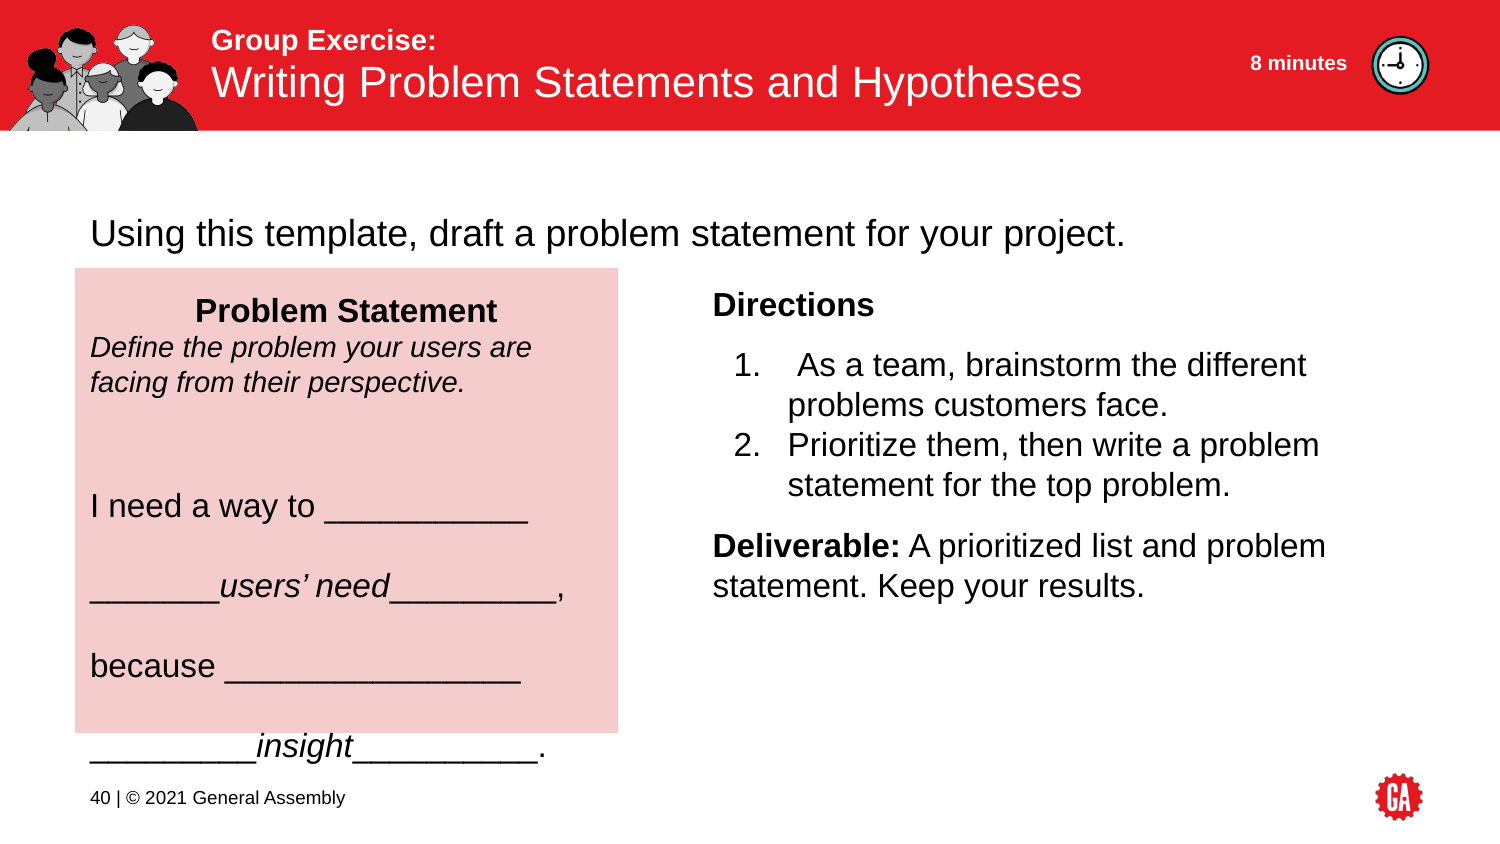

8 minutes
# Writing Problem Statements and Hypotheses

Using this template, draft a problem statement for your project.
Problem Statement
Define the problem your users are facing from their perspective.

I need a way to ___________ _______users’ need_________,
because ________________
_________insight__________.
Directions
 As a team, brainstorm the different problems customers face.
Prioritize them, then write a problem statement for the top problem.
Deliverable: A prioritized list and problem statement. Keep your results.
40 | © 2021 General Assembly